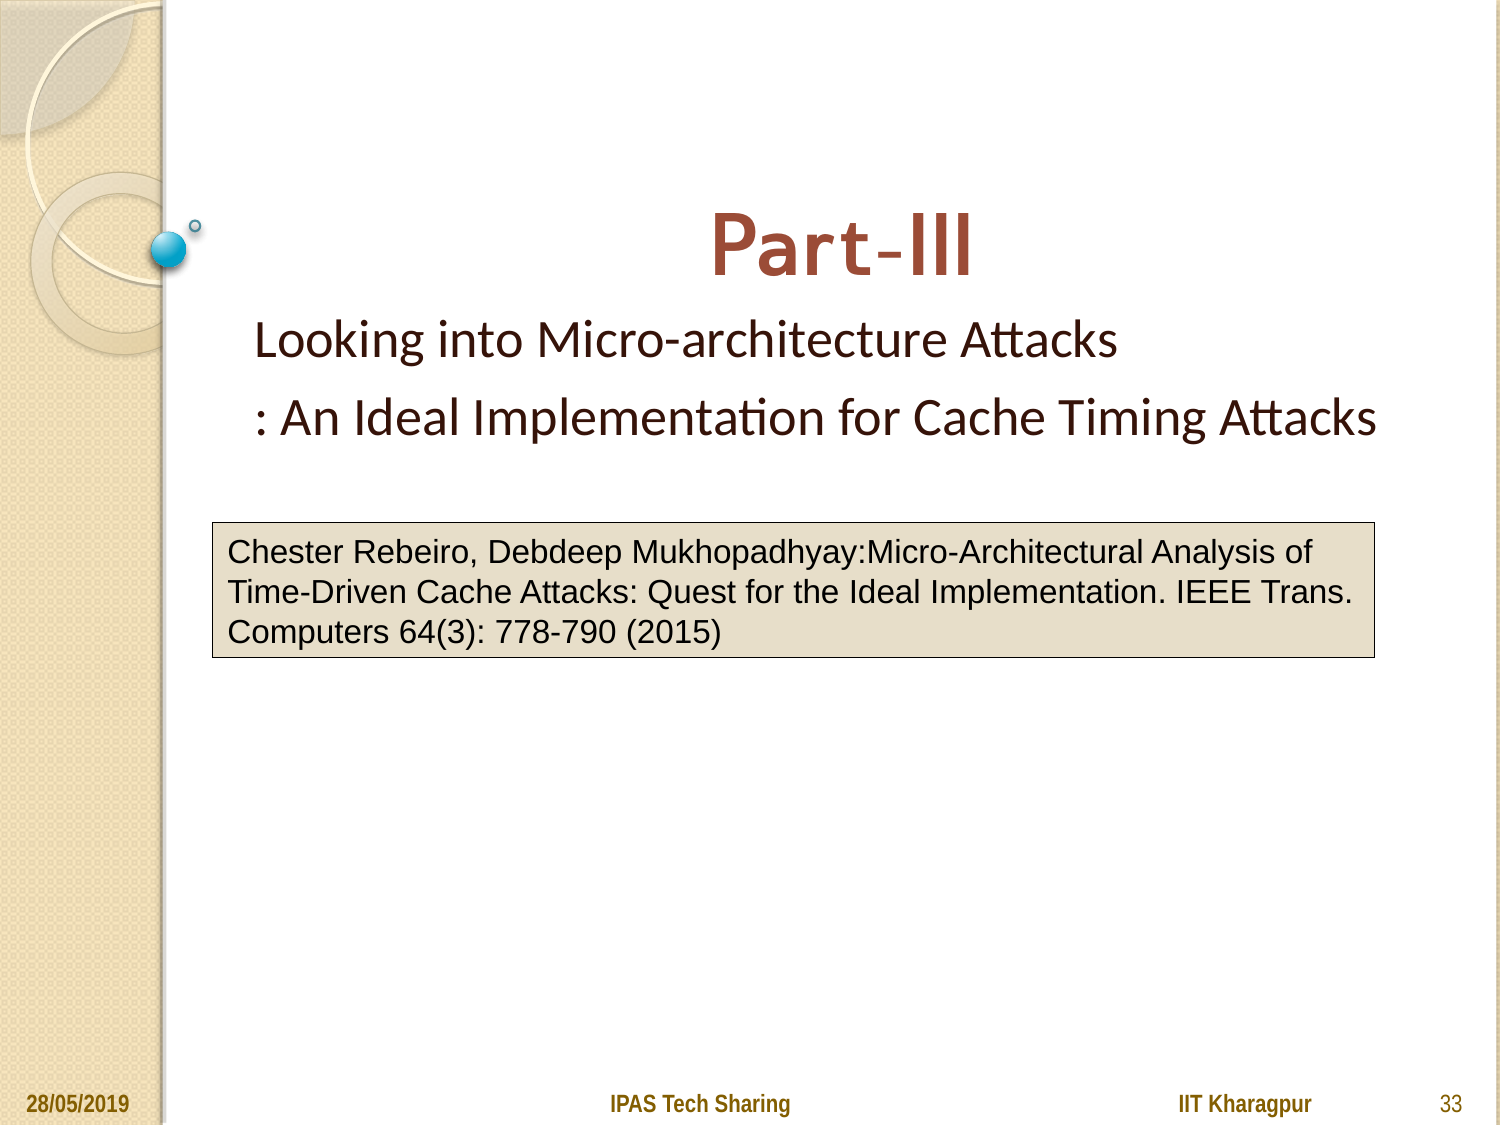

# Part-III
Looking into Micro-architecture Attacks
: An Ideal Implementation for Cache Timing Attacks
Chester Rebeiro, Debdeep Mukhopadhyay:Micro-Architectural Analysis of Time-Driven Cache Attacks: Quest for the Ideal Implementation. IEEE Trans. Computers 64(3): 778-790 (2015)